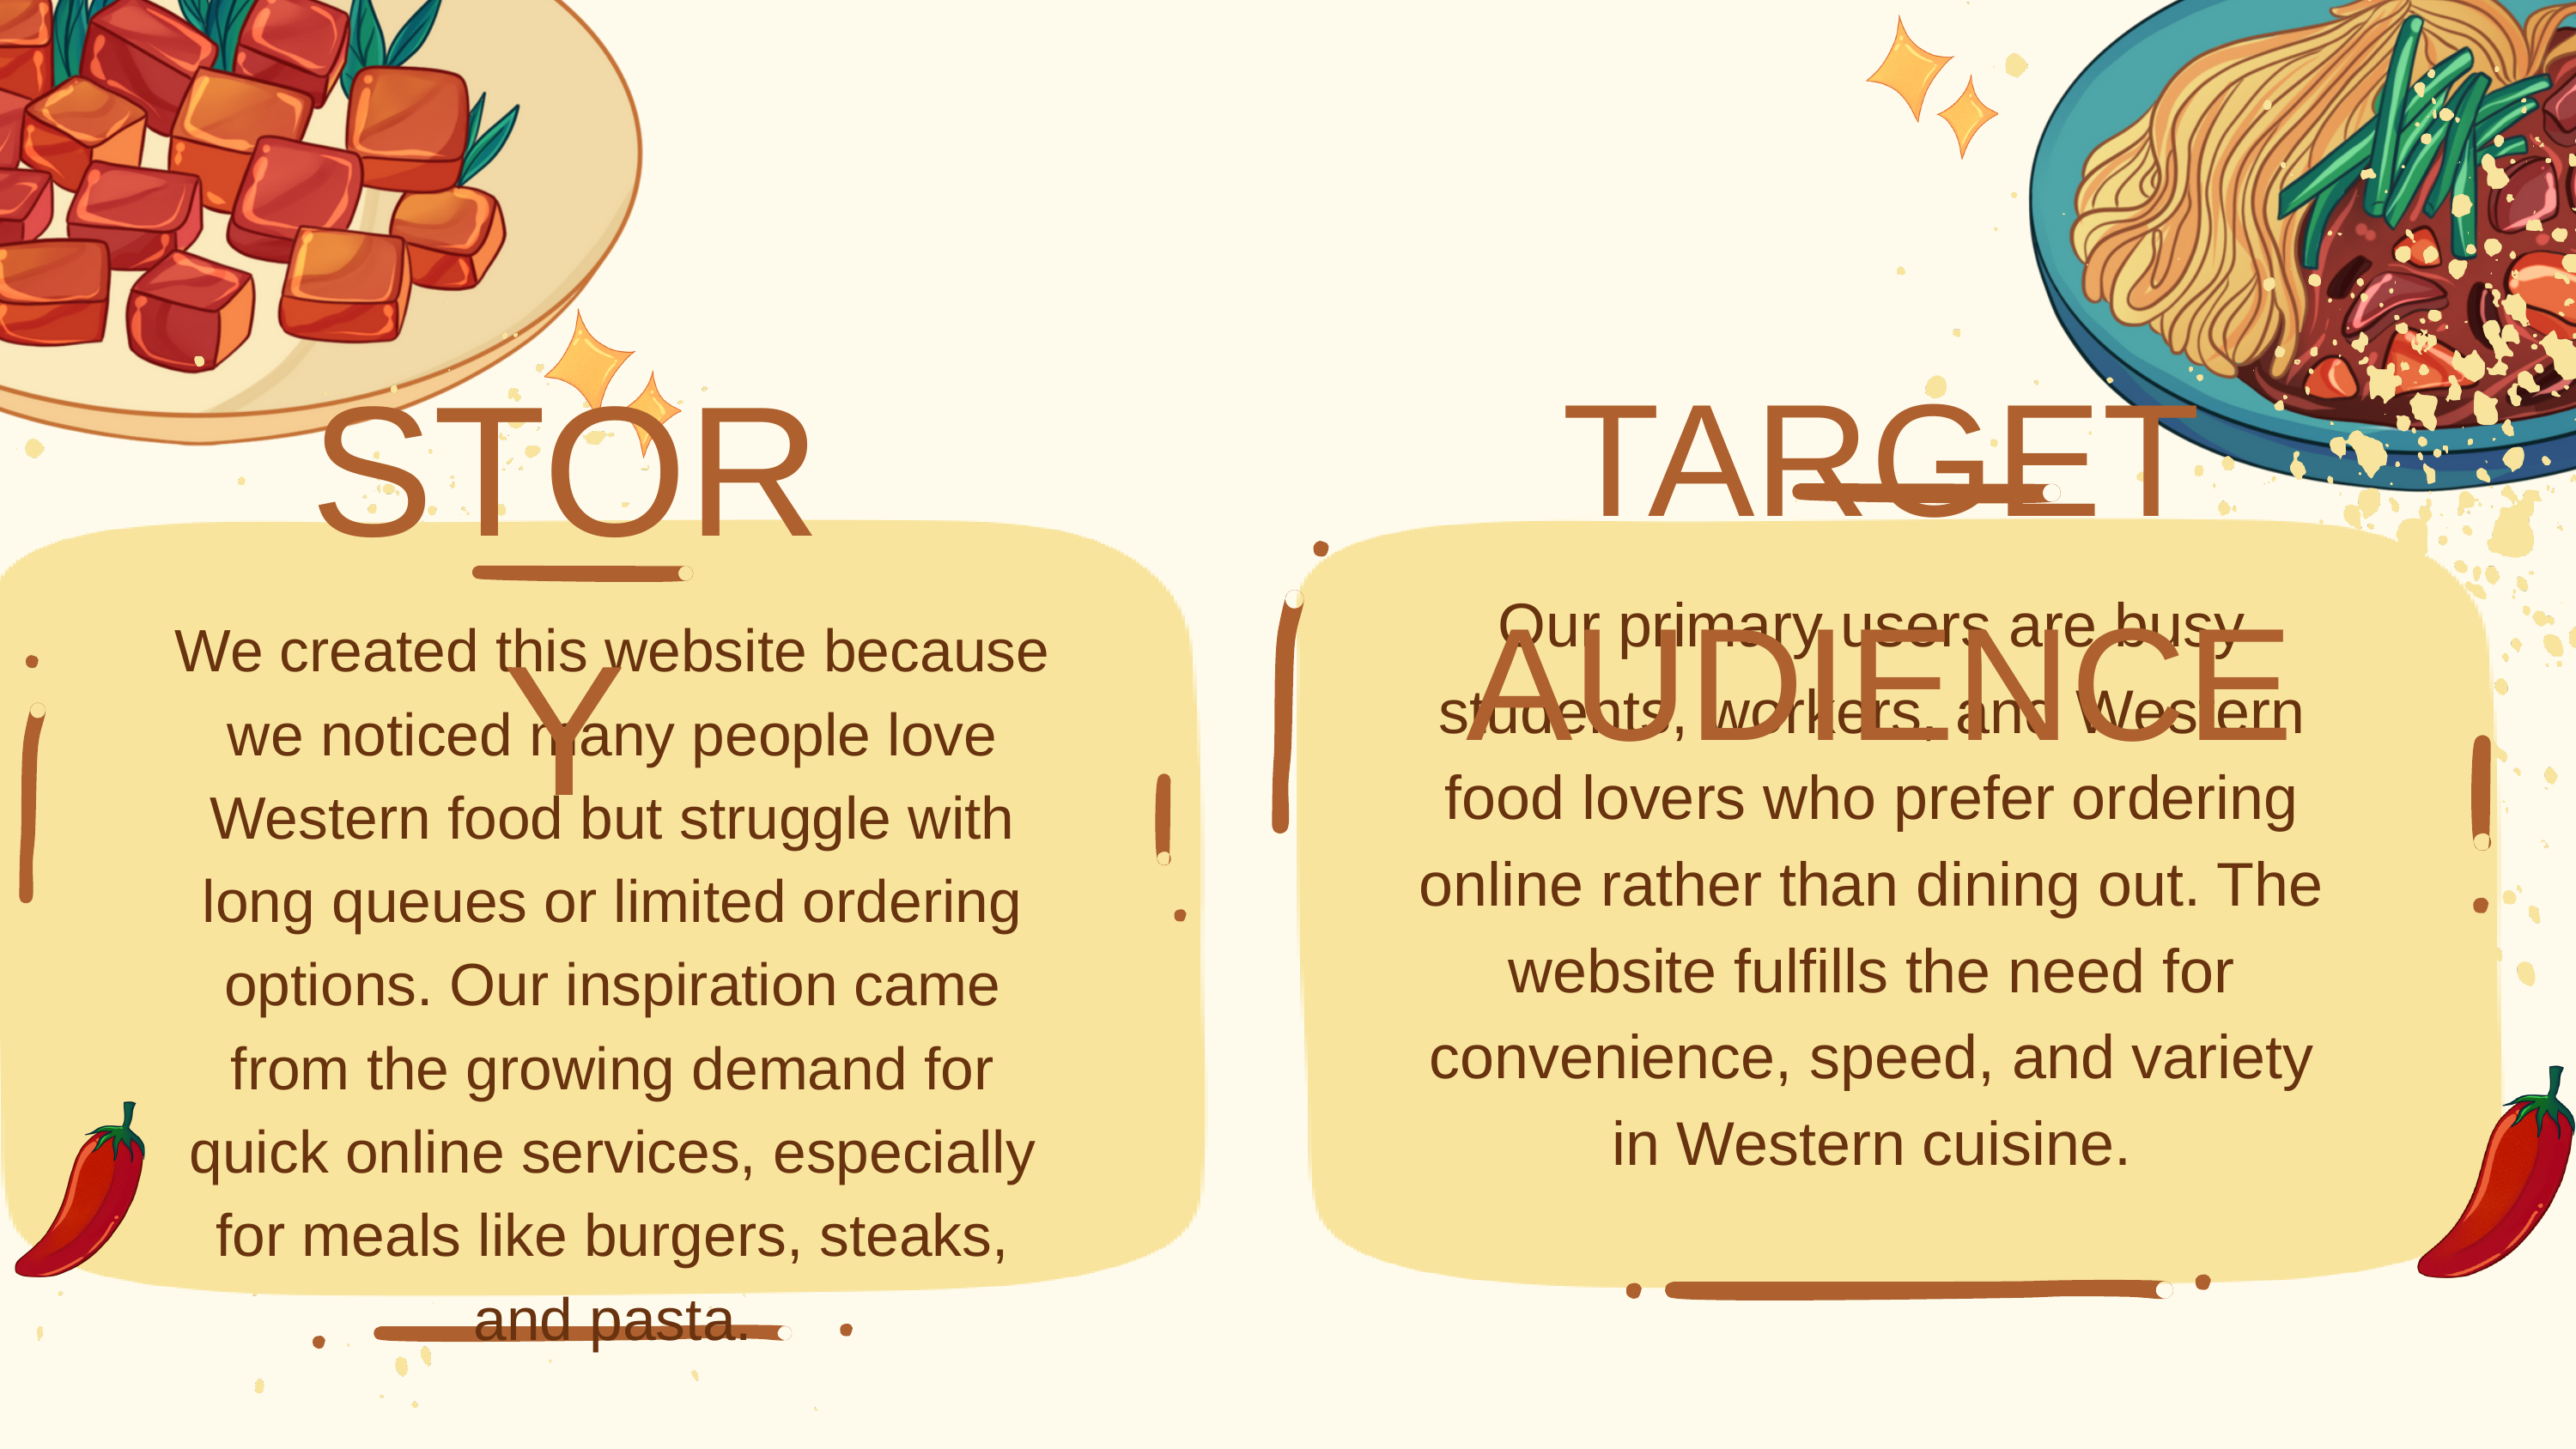

STORY
TARGET AUDIENCE

Our primary users are busy students, workers, and Western food lovers who prefer ordering online rather than dining out. The website fulfills the need for convenience, speed, and variety in Western cuisine.

We created this website because we noticed many people love Western food but struggle with long queues or limited ordering options. Our inspiration came from the growing demand for quick online services, especially for meals like burgers, steaks, and pasta.